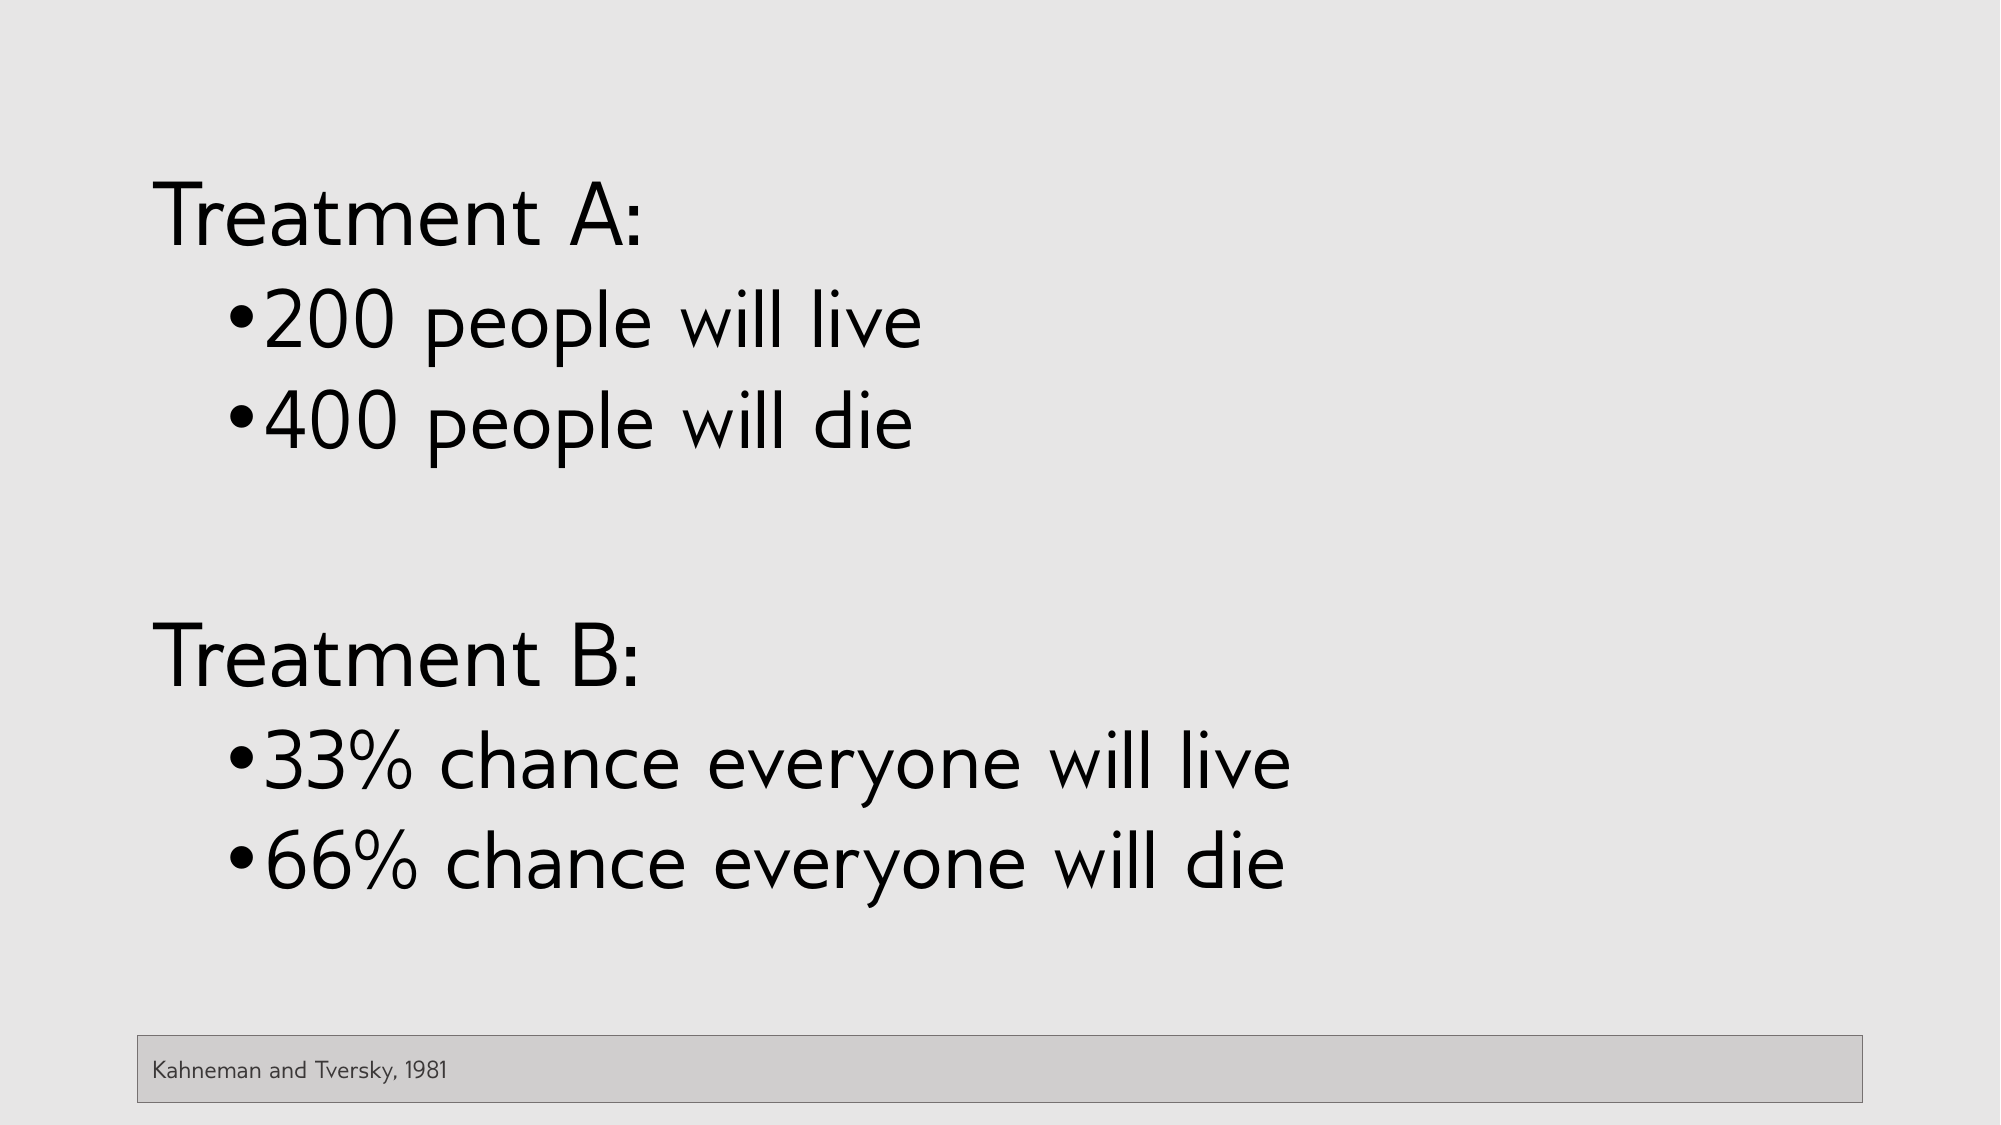

Treatment A:
200 people will live
400 people will die

Treatment B:
33% chance everyone will live
66% chance everyone will die
Kahneman and Tversky, 1981